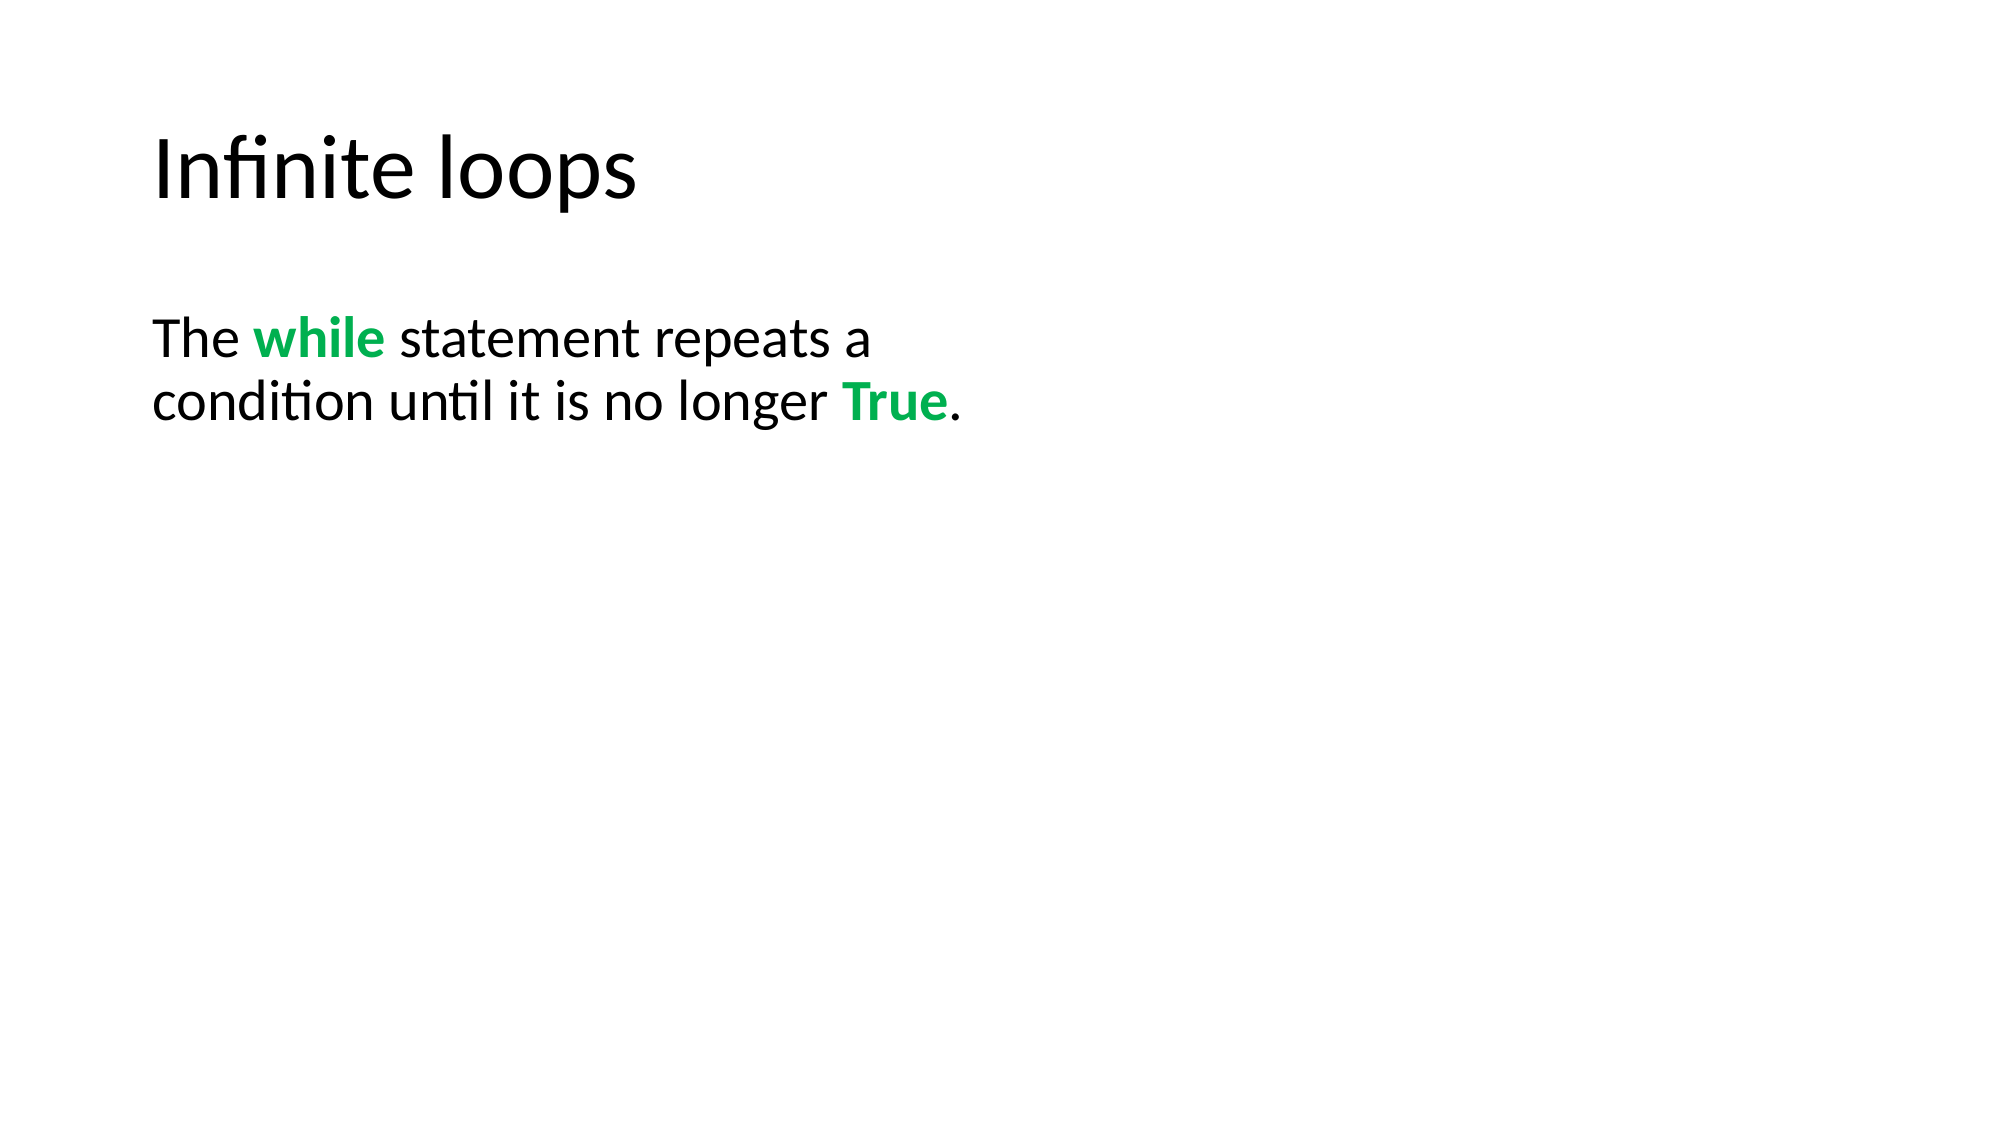

# Infinite loops
The while statement repeats a condition until it is no longer True.